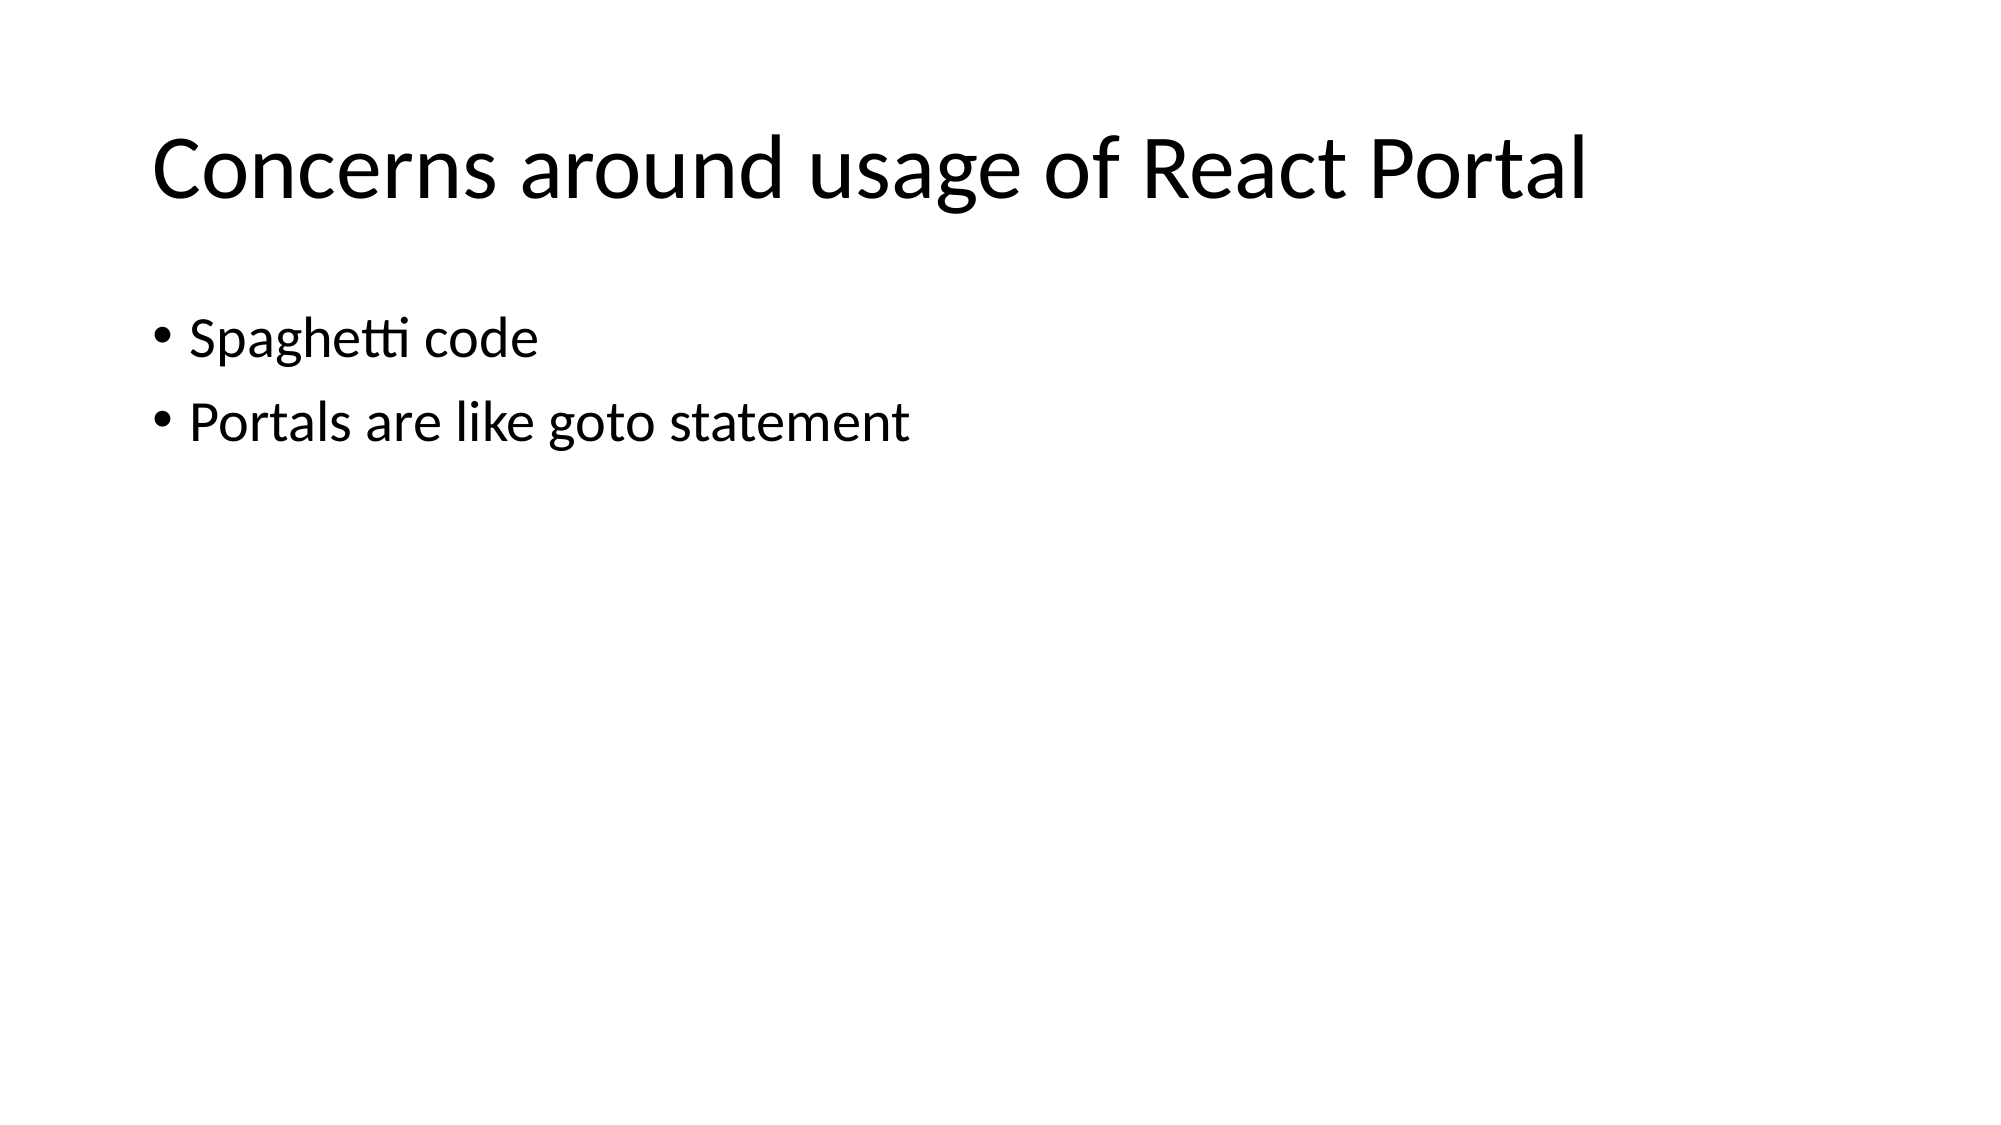

# Concerns around usage of React Portal
Spaghetti code
Portals are like goto statement